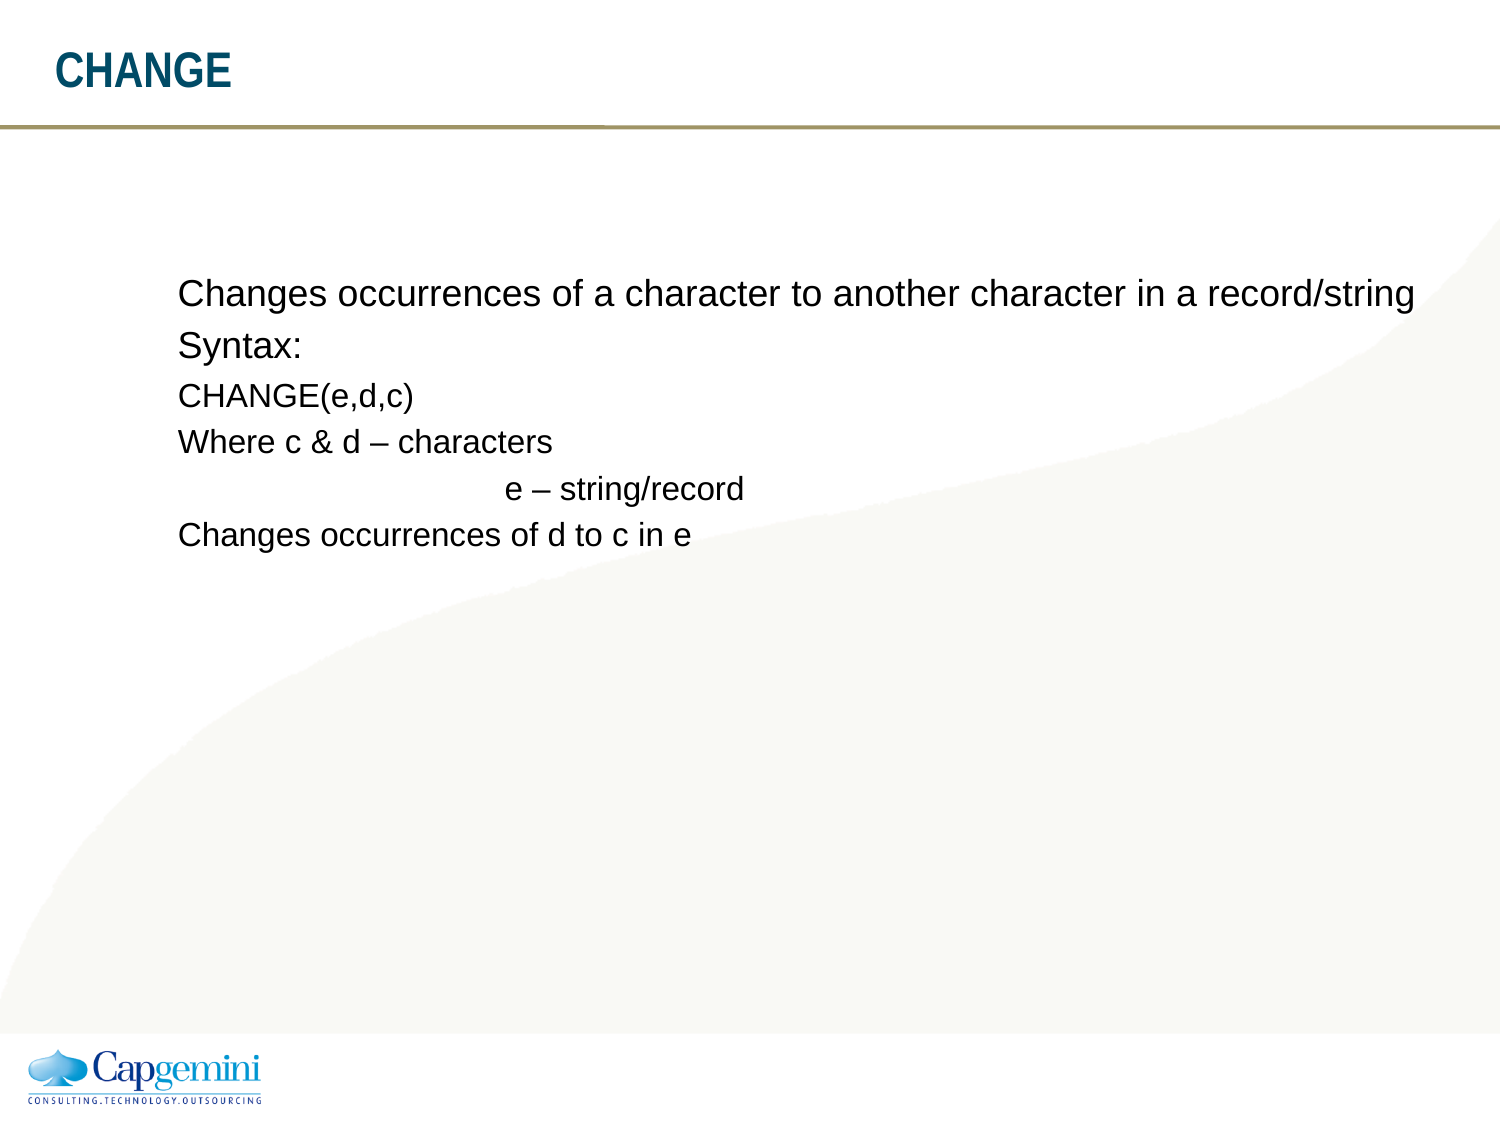

# CHANGE
Changes occurrences of a character to another character in a record/string
Syntax:
CHANGE(e,d,c)
Where c & d – characters
			e – string/record
Changes occurrences of d to c in e